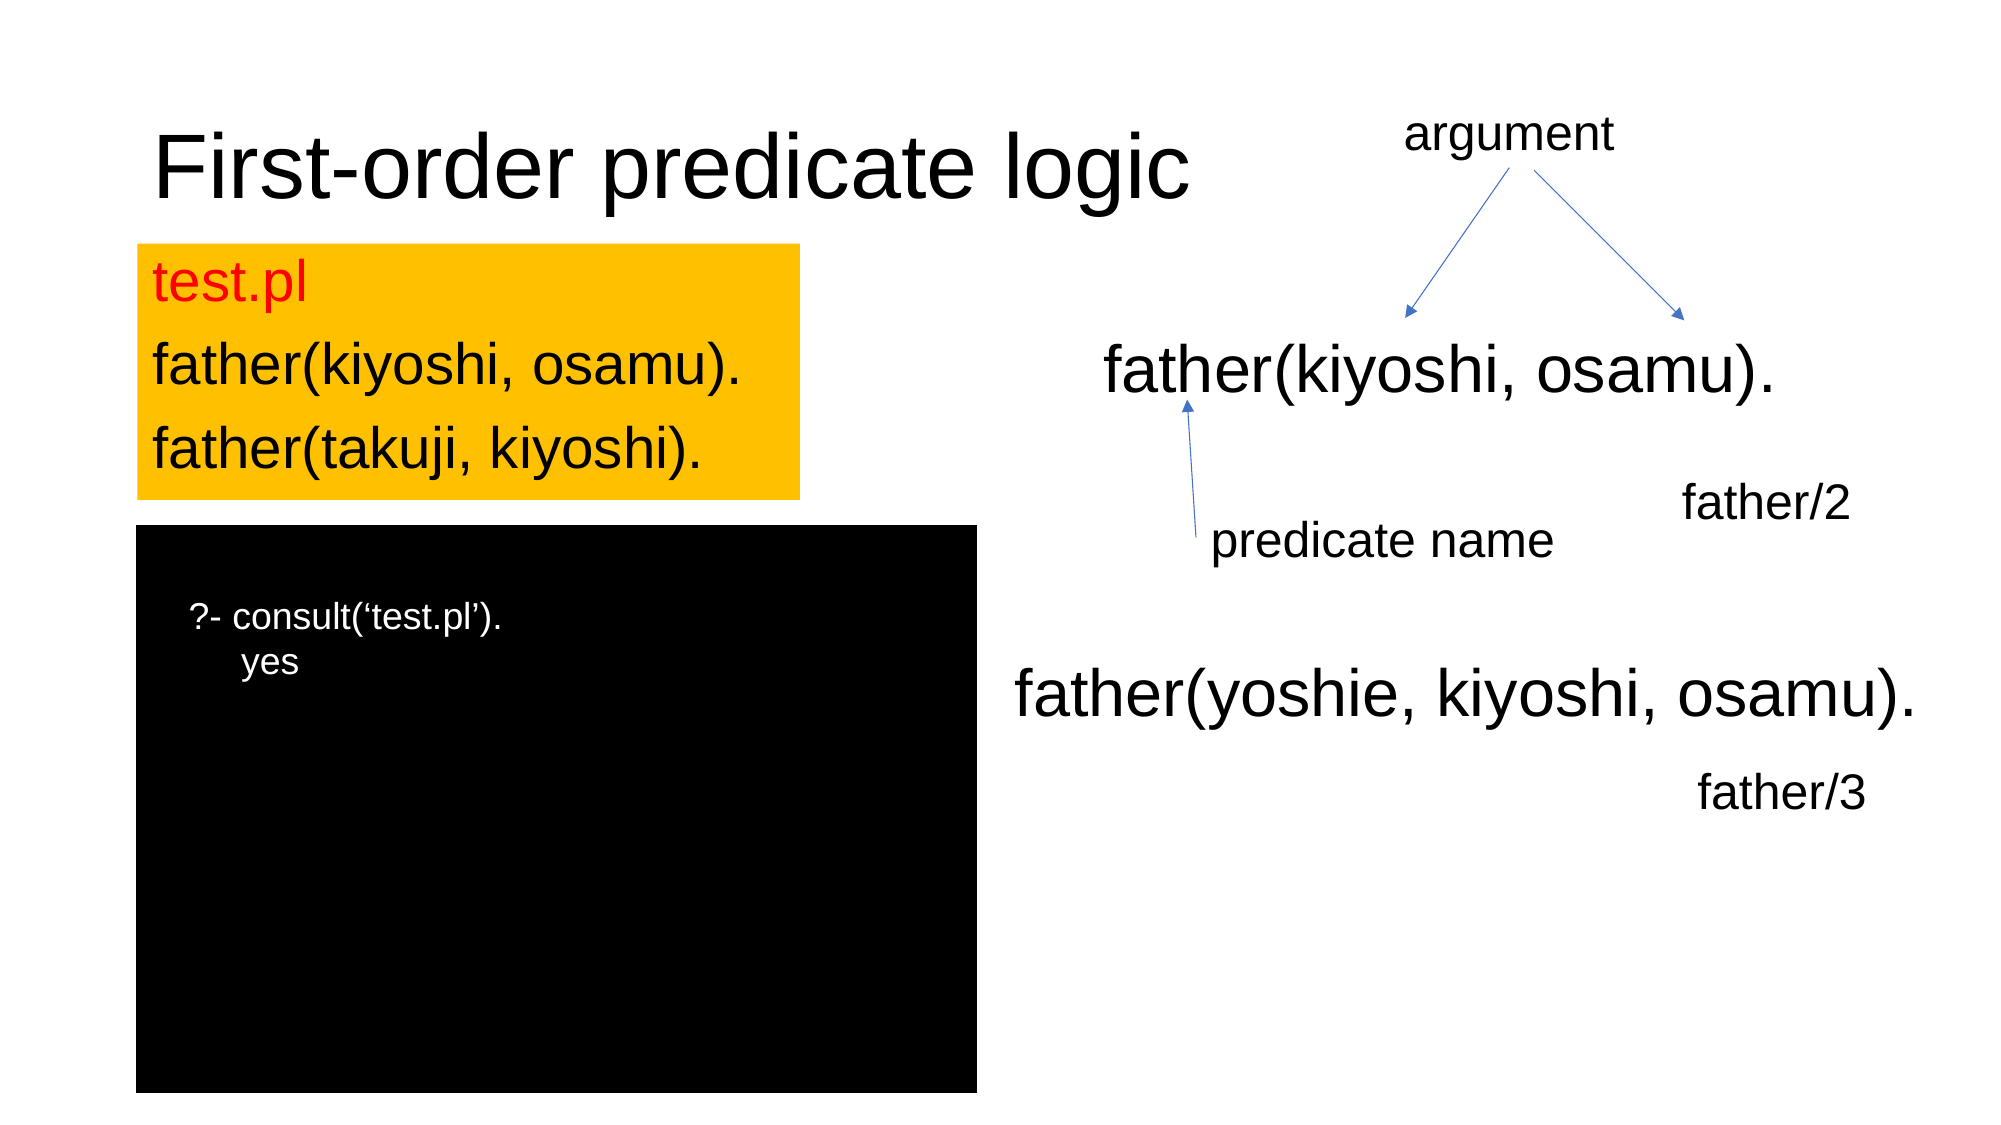

# First-order predicate logic
argument
test.pl
father(kiyoshi, osamu).
father(takuji, kiyoshi).
father(kiyoshi, osamu).
father/2
predicate name

?- consult(‘test.pl’).
     yes
father(yoshie, kiyoshi, osamu).
father/3